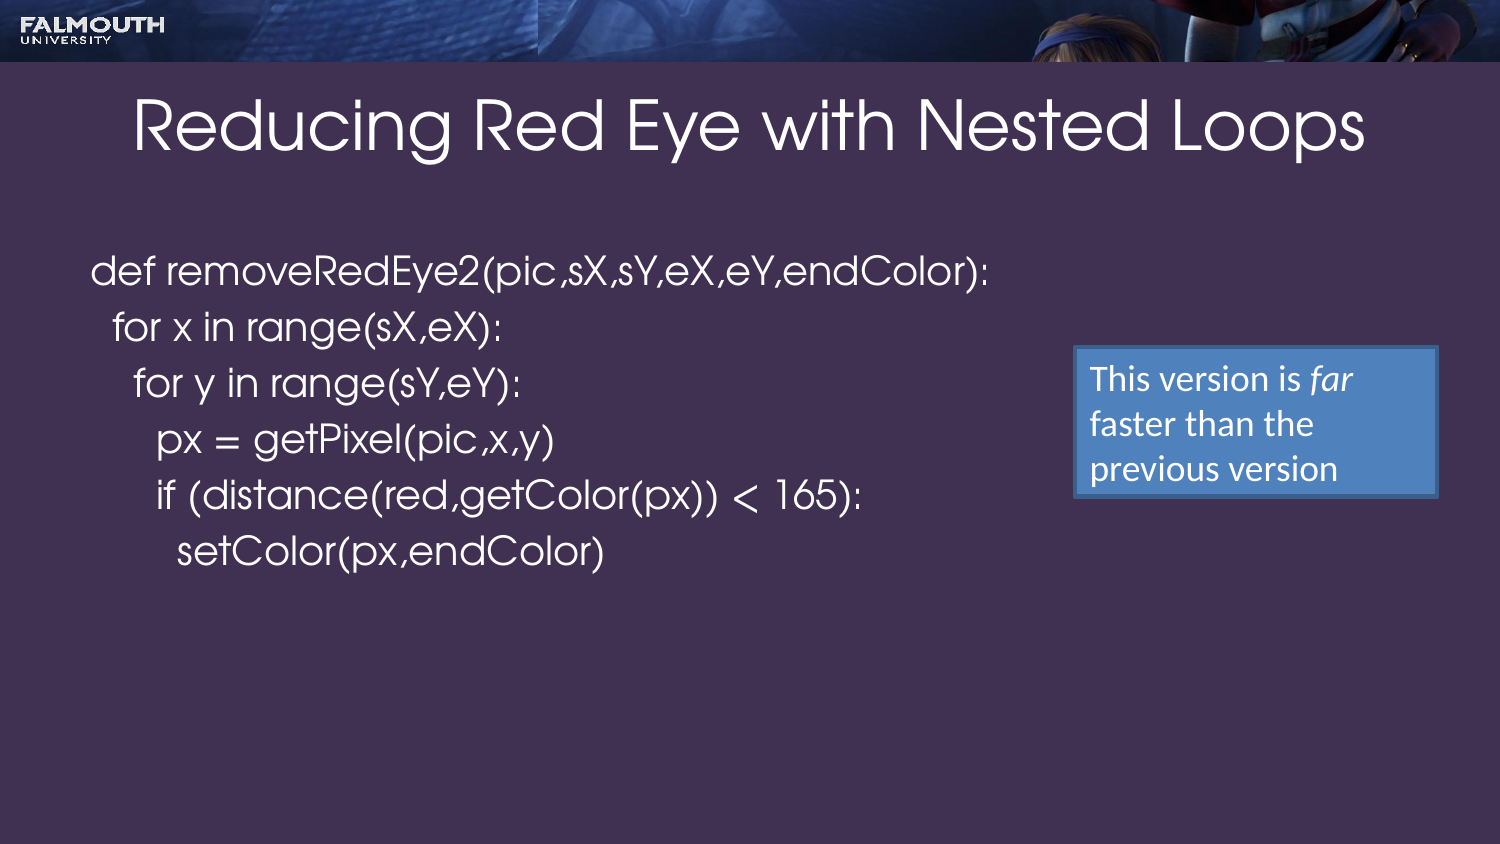

# Reducing Red Eye with Nested Loops
def removeRedEye2(pic,sX,sY,eX,eY,endColor):
  for x in range(sX,eX):
    for y in range(sY,eY):
      px = getPixel(pic,x,y)
      if (distance(red,getColor(px)) < 165):
        setColor(px,endColor)
This version is far faster than the previous version